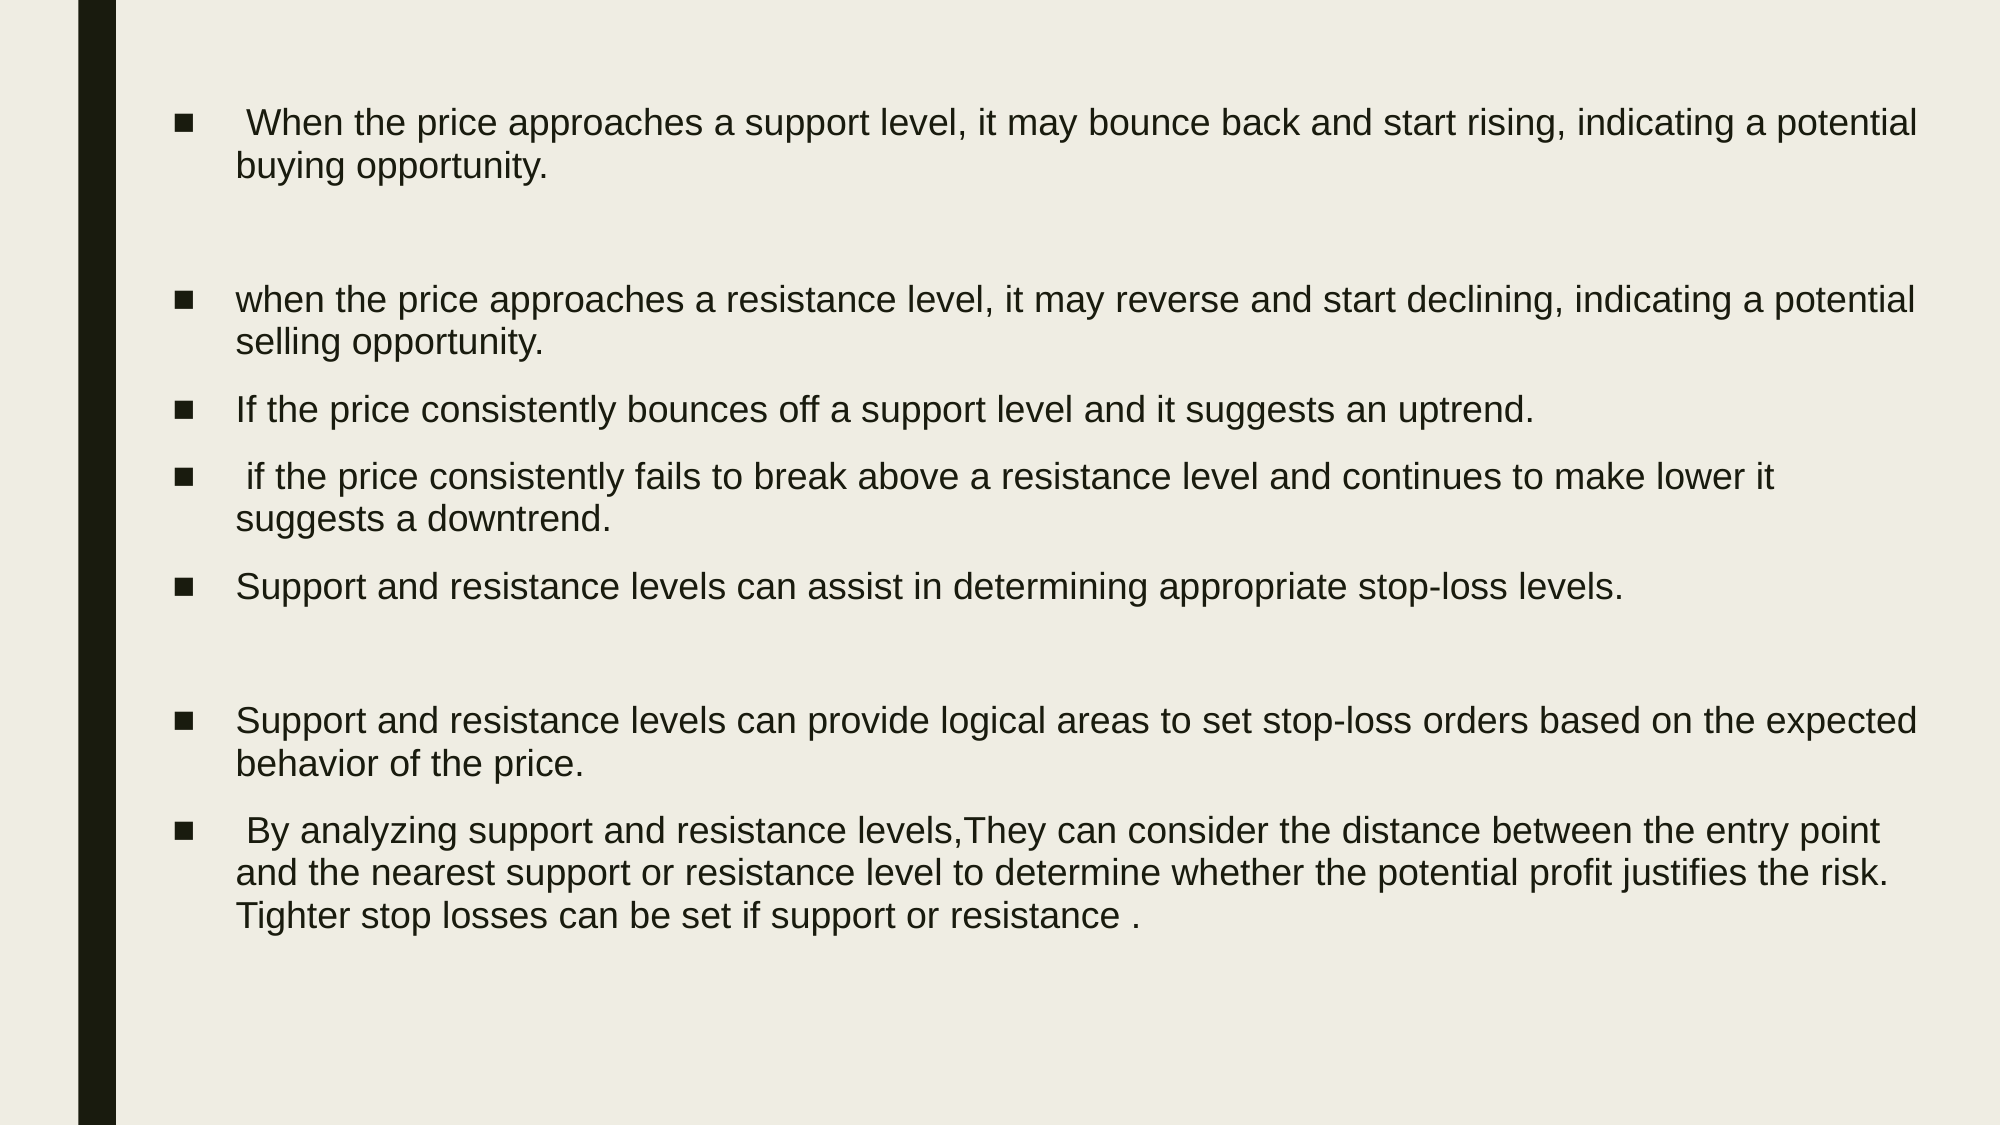

When the price approaches a support level, it may bounce back and start rising, indicating a potential buying opportunity.

when the price approaches a resistance level, it may reverse and start declining, indicating a potential selling opportunity.
If the price consistently bounces off a support level and it suggests an uptrend.
 if the price consistently fails to break above a resistance level and continues to make lower it suggests a downtrend.
Support and resistance levels can assist in determining appropriate stop-loss levels.

Support and resistance levels can provide logical areas to set stop-loss orders based on the expected behavior of the price.
 By analyzing support and resistance levels,They can consider the distance between the entry point and the nearest support or resistance level to determine whether the potential profit justifies the risk. Tighter stop losses can be set if support or resistance .